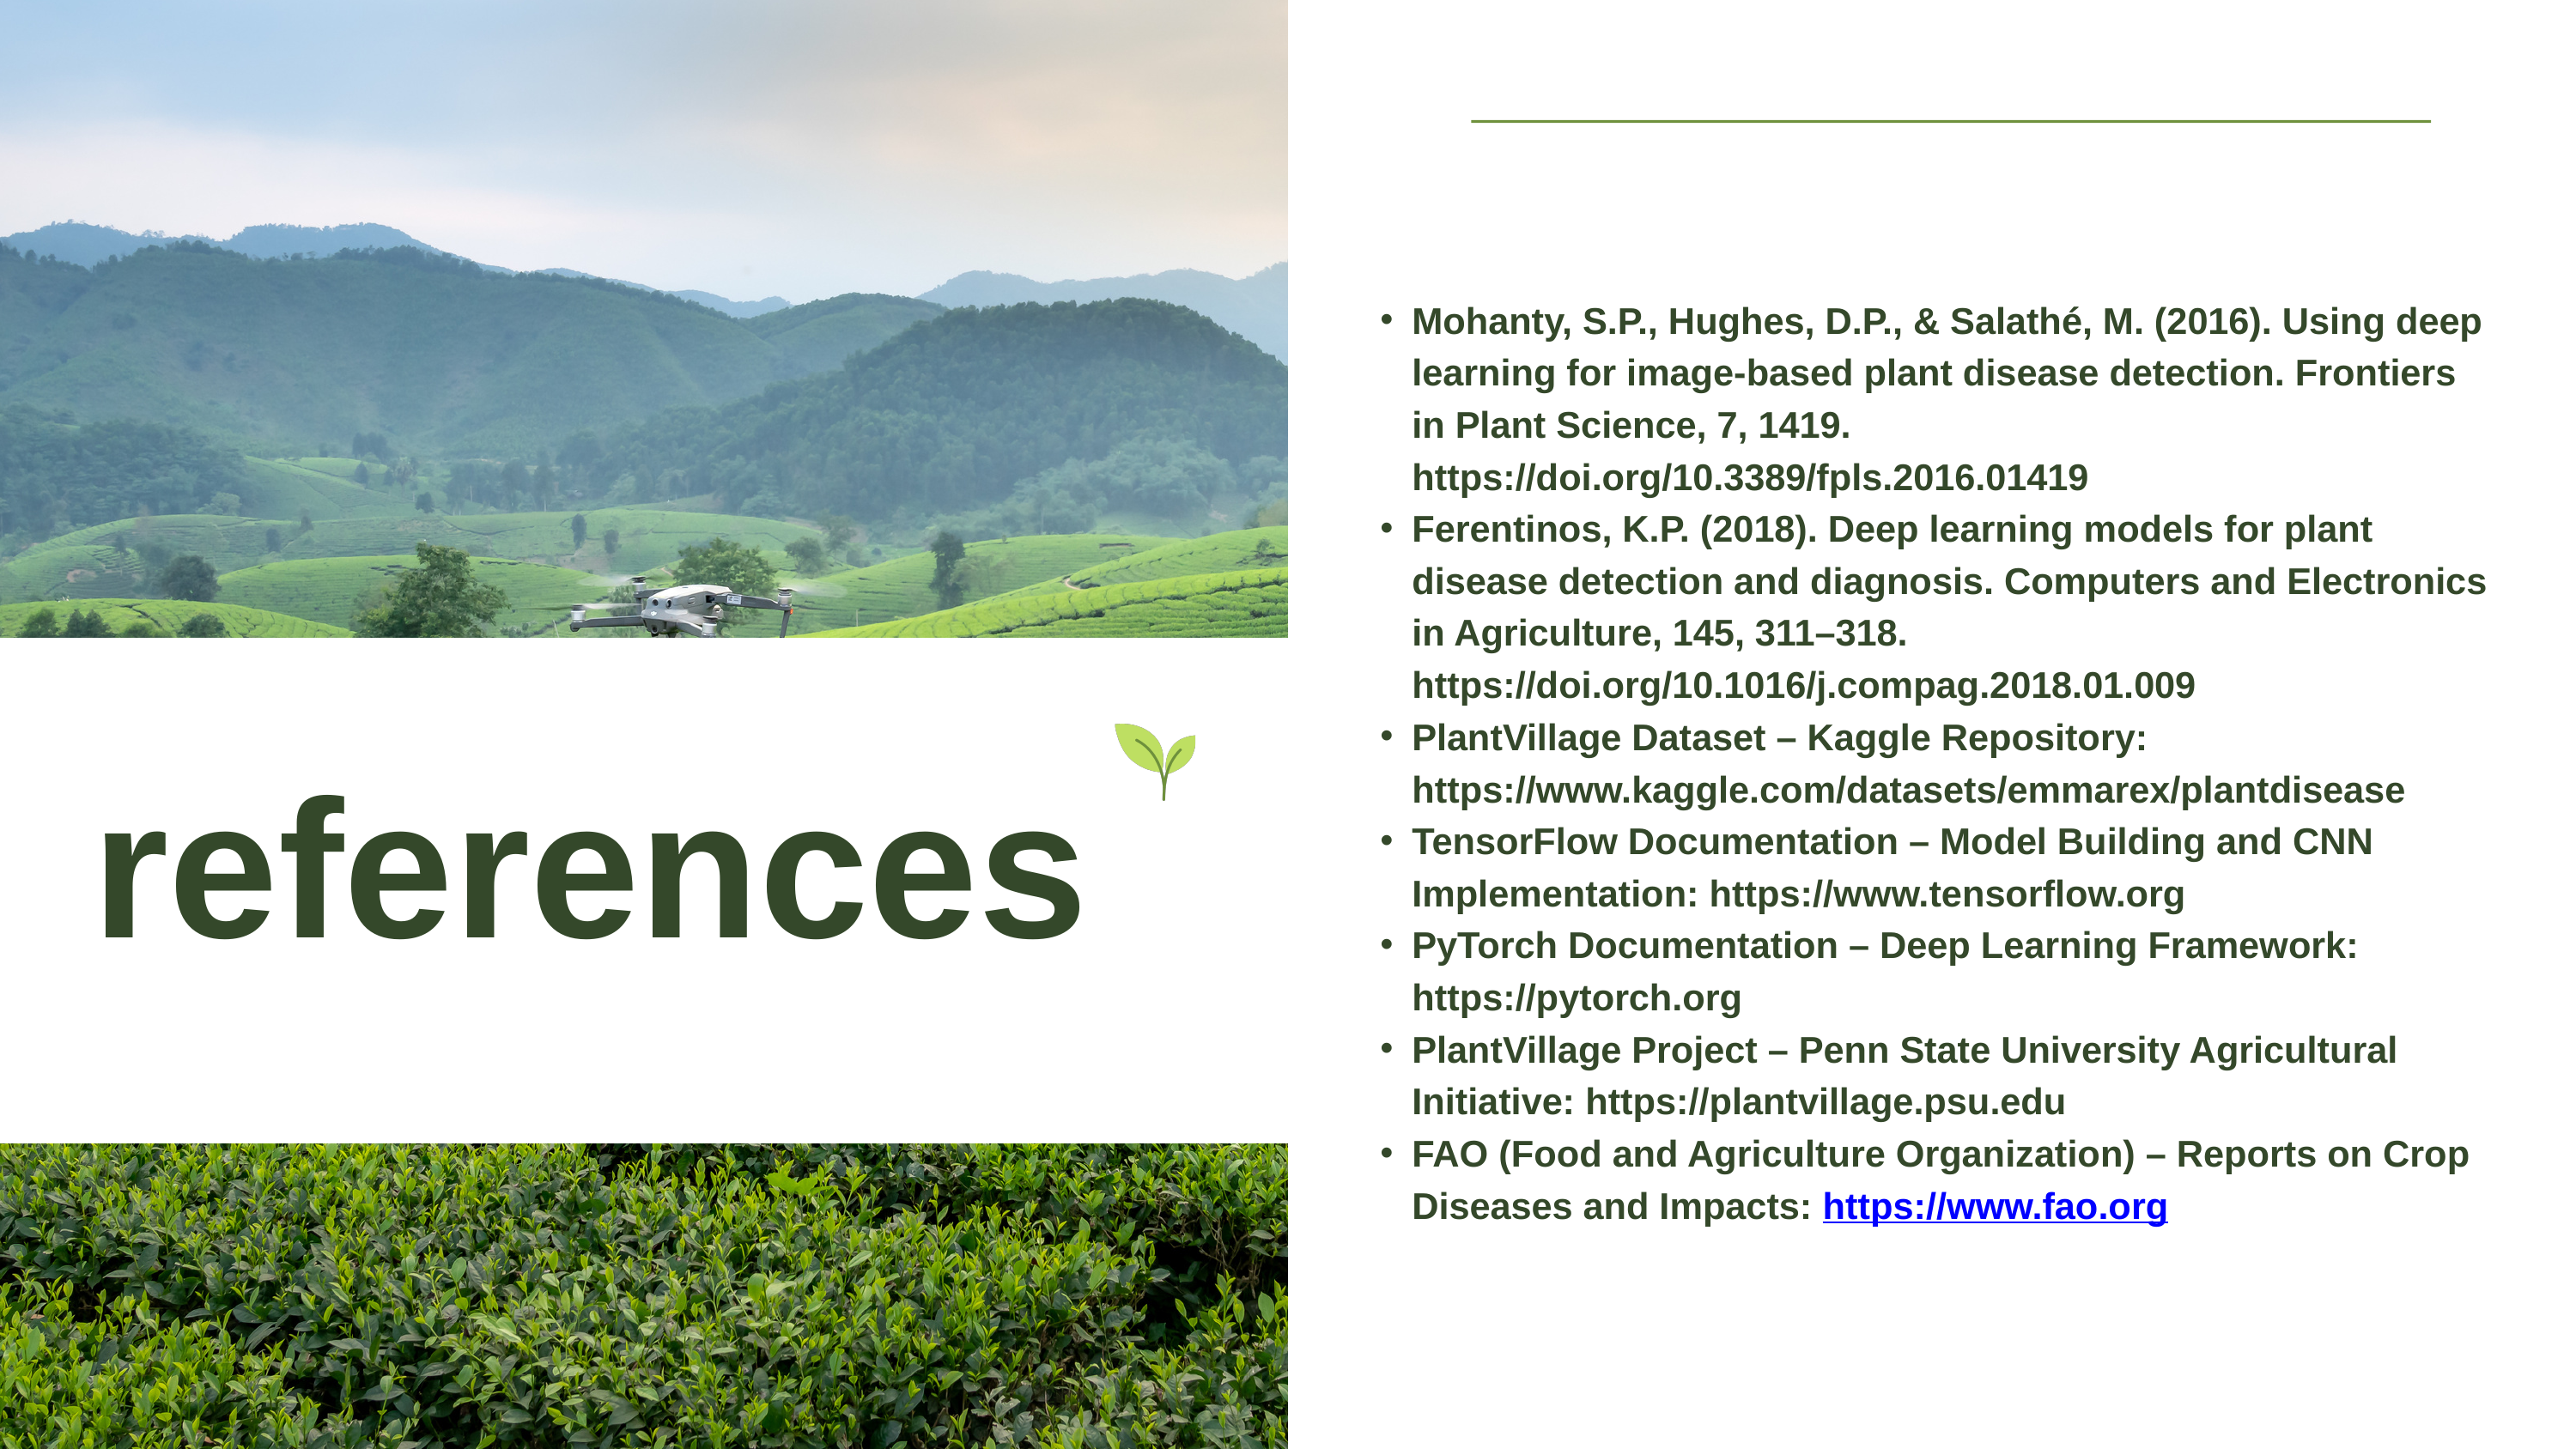

Mohanty, S.P., Hughes, D.P., & Salathé, M. (2016). Using deep learning for image-based plant disease detection. Frontiers in Plant Science, 7, 1419. https://doi.org/10.3389/fpls.2016.01419
Ferentinos, K.P. (2018). Deep learning models for plant disease detection and diagnosis. Computers and Electronics in Agriculture, 145, 311–318. https://doi.org/10.1016/j.compag.2018.01.009
PlantVillage Dataset – Kaggle Repository: https://www.kaggle.com/datasets/emmarex/plantdisease
TensorFlow Documentation – Model Building and CNN Implementation: https://www.tensorflow.org
PyTorch Documentation – Deep Learning Framework: https://pytorch.org
PlantVillage Project – Penn State University Agricultural Initiative: https://plantvillage.psu.edu
FAO (Food and Agriculture Organization) – Reports on Crop Diseases and Impacts: https://www.fao.org

references